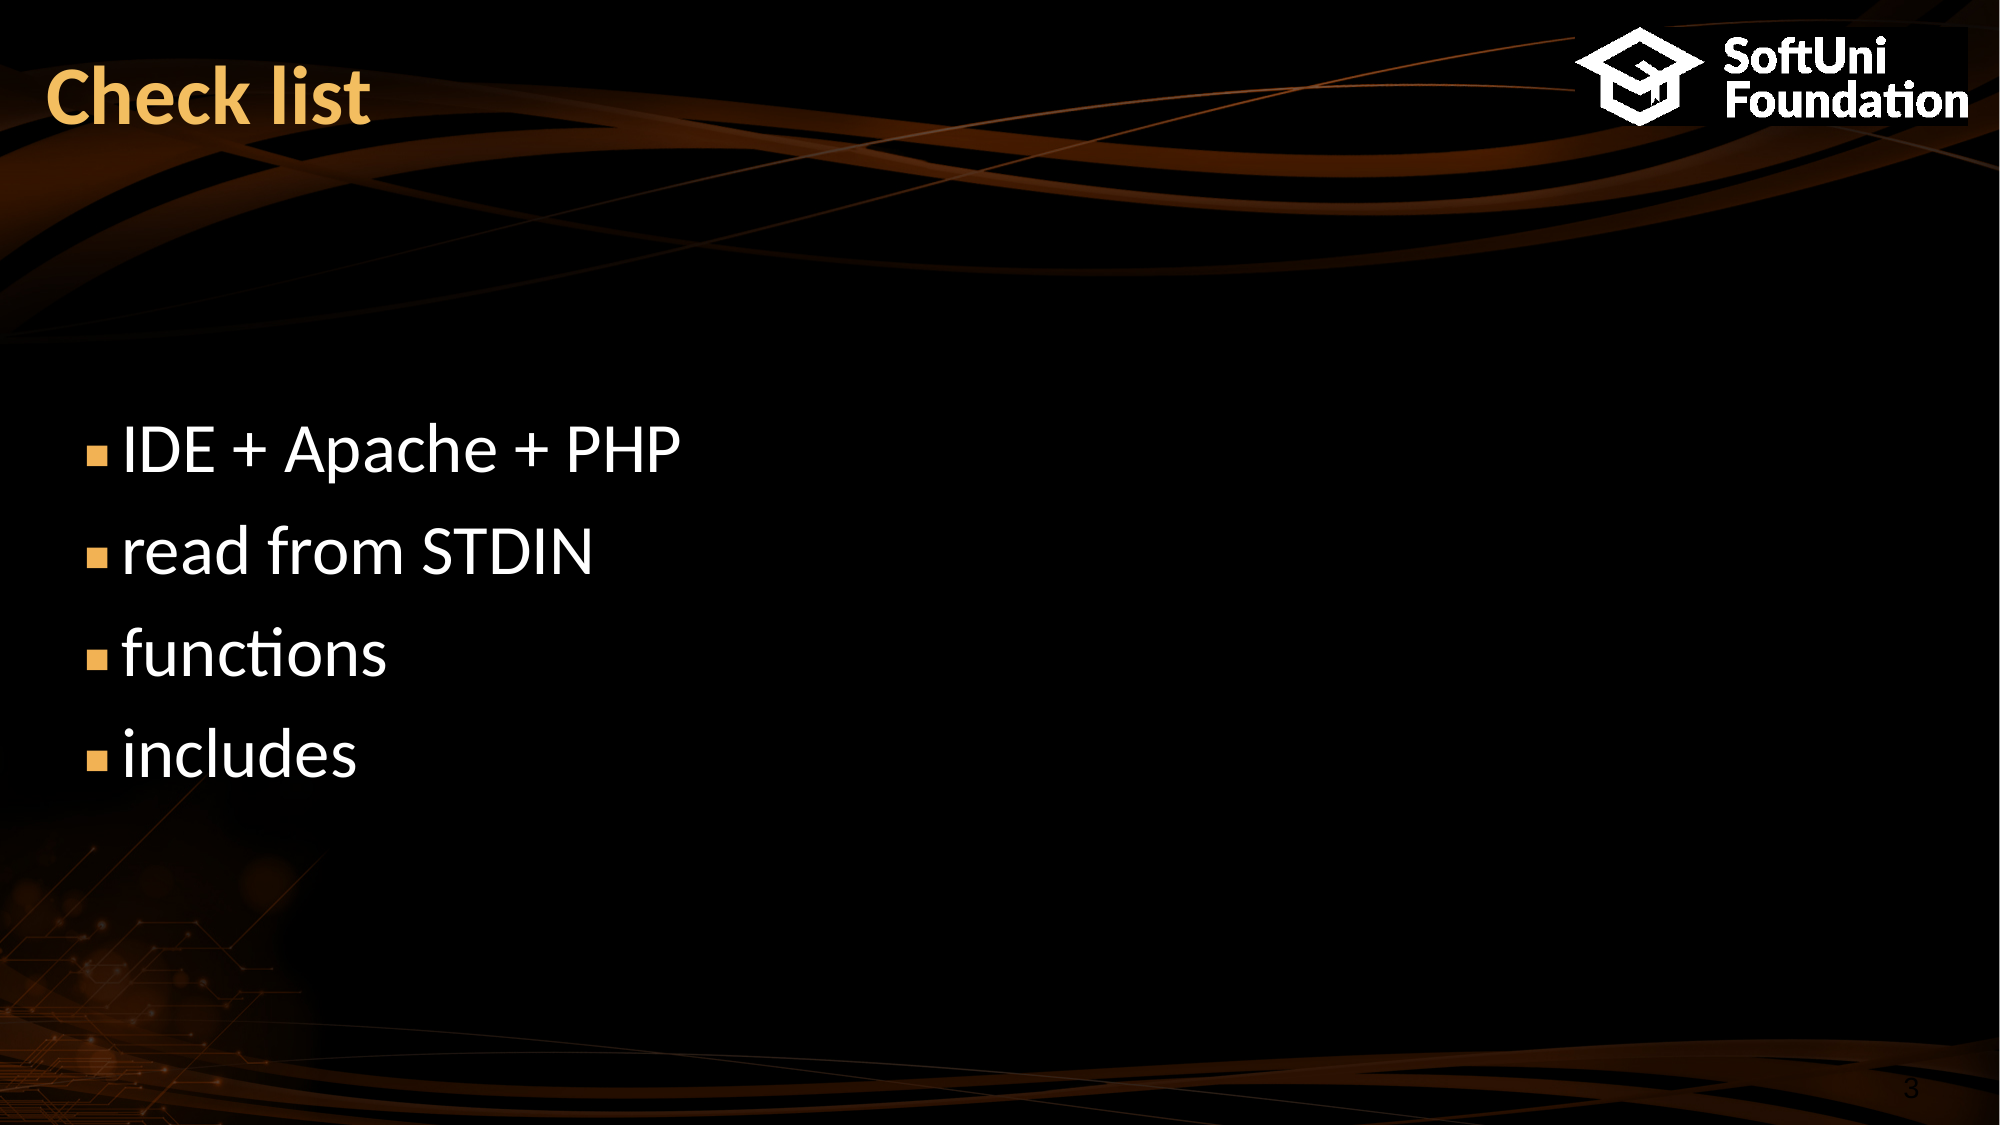

# Check list
IDE + Apache + PHP
read from STDIN
functions
includes

3